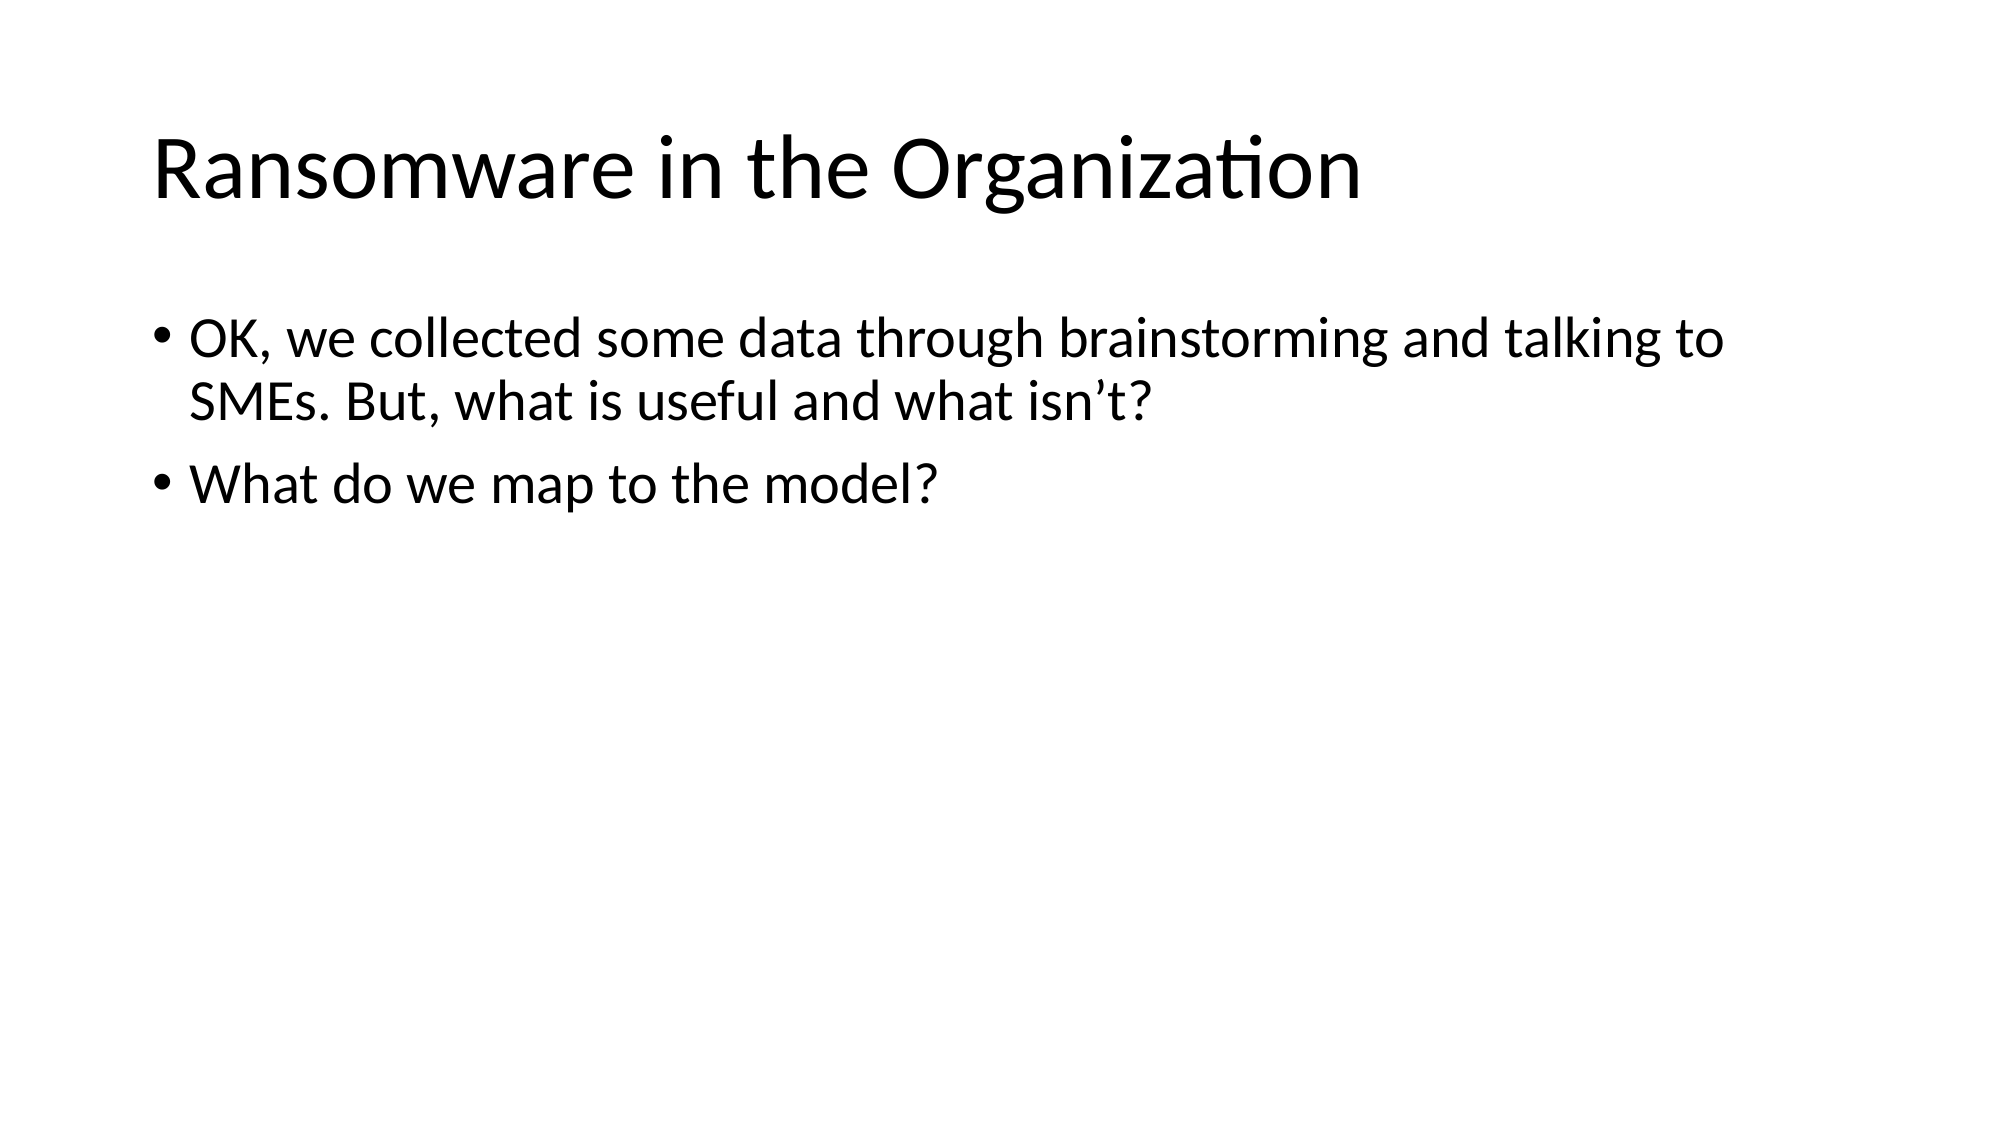

# Ransomware in the Organization
OK, we collected some data through brainstorming and talking to SMEs. But, what is useful and what isn’t?
What do we map to the model?